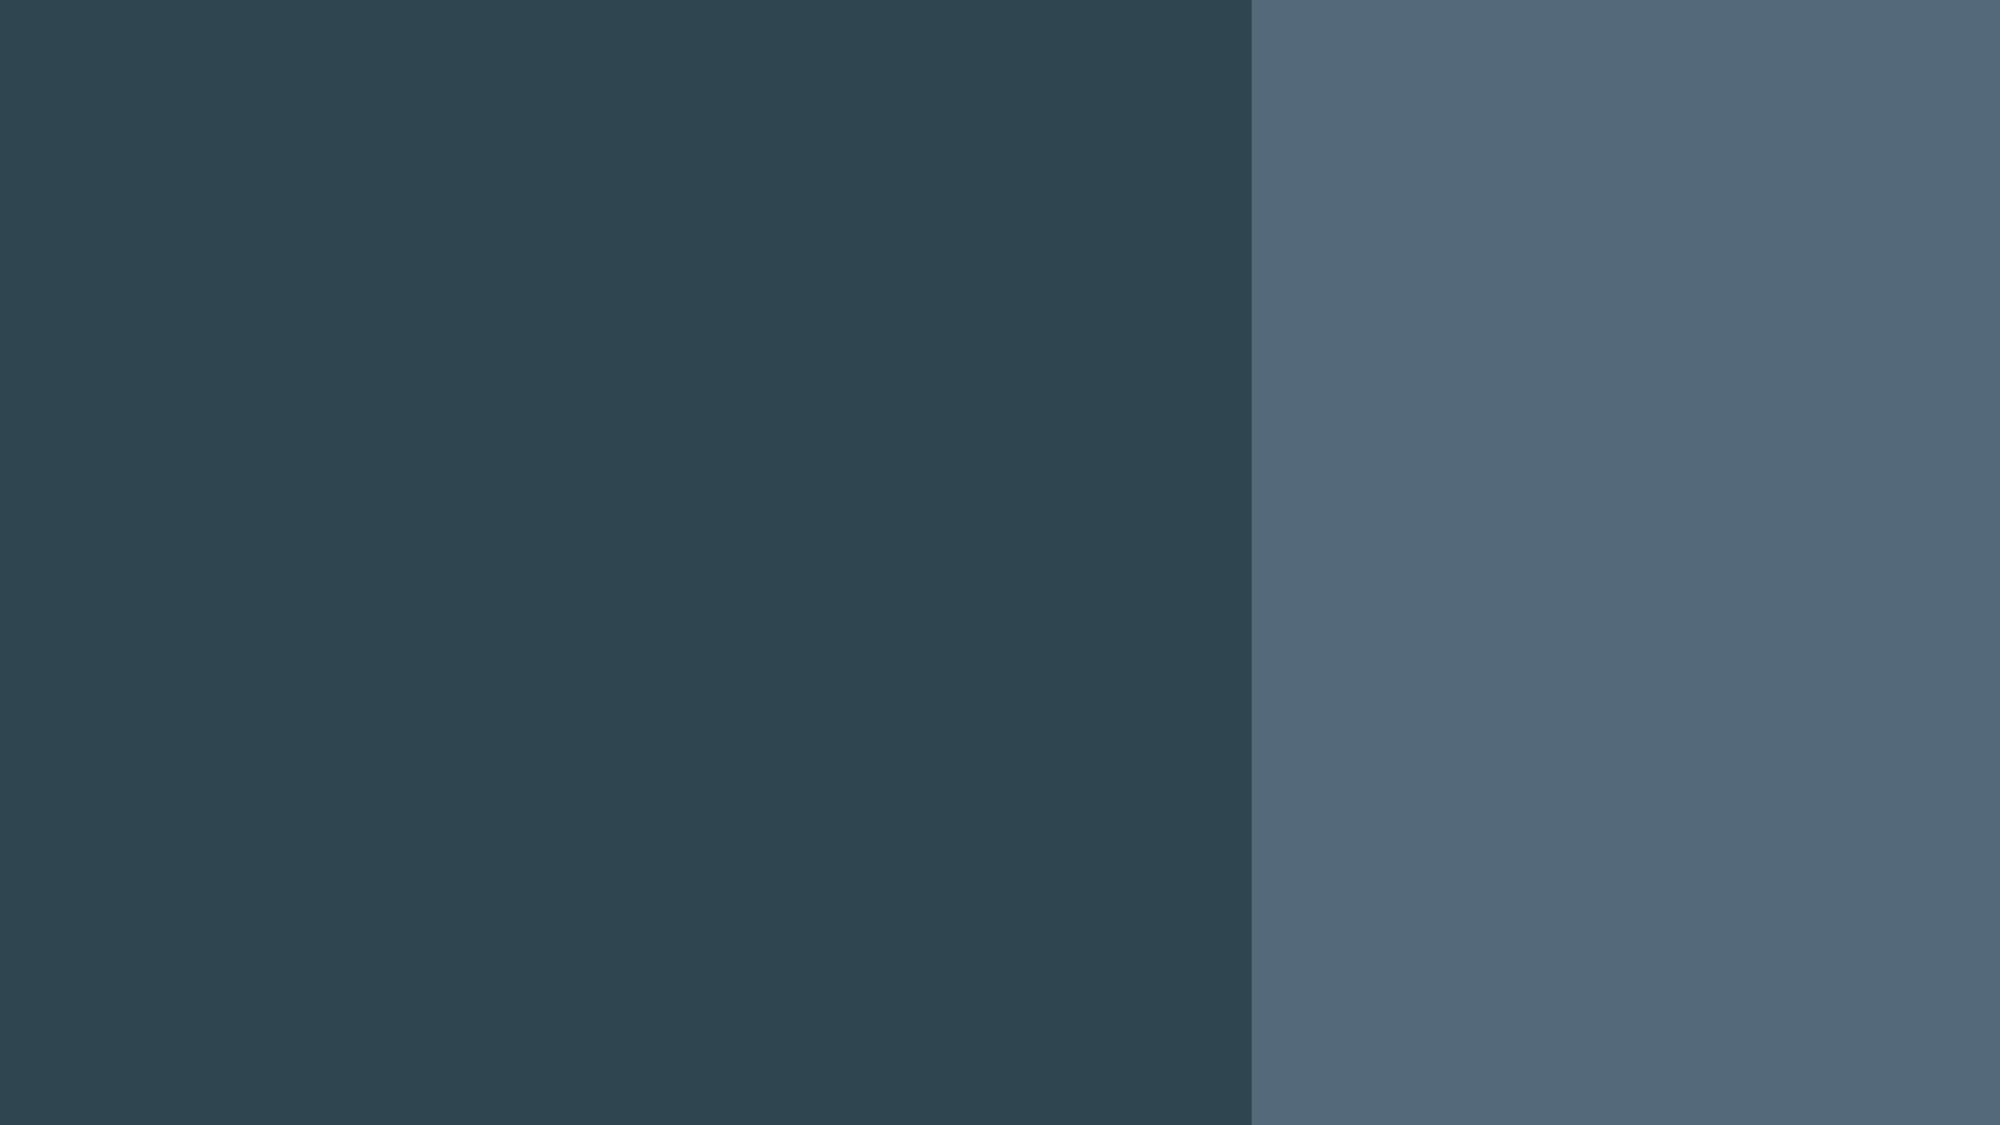

# Lab 3 : Dynamic routing protocol - OSPF